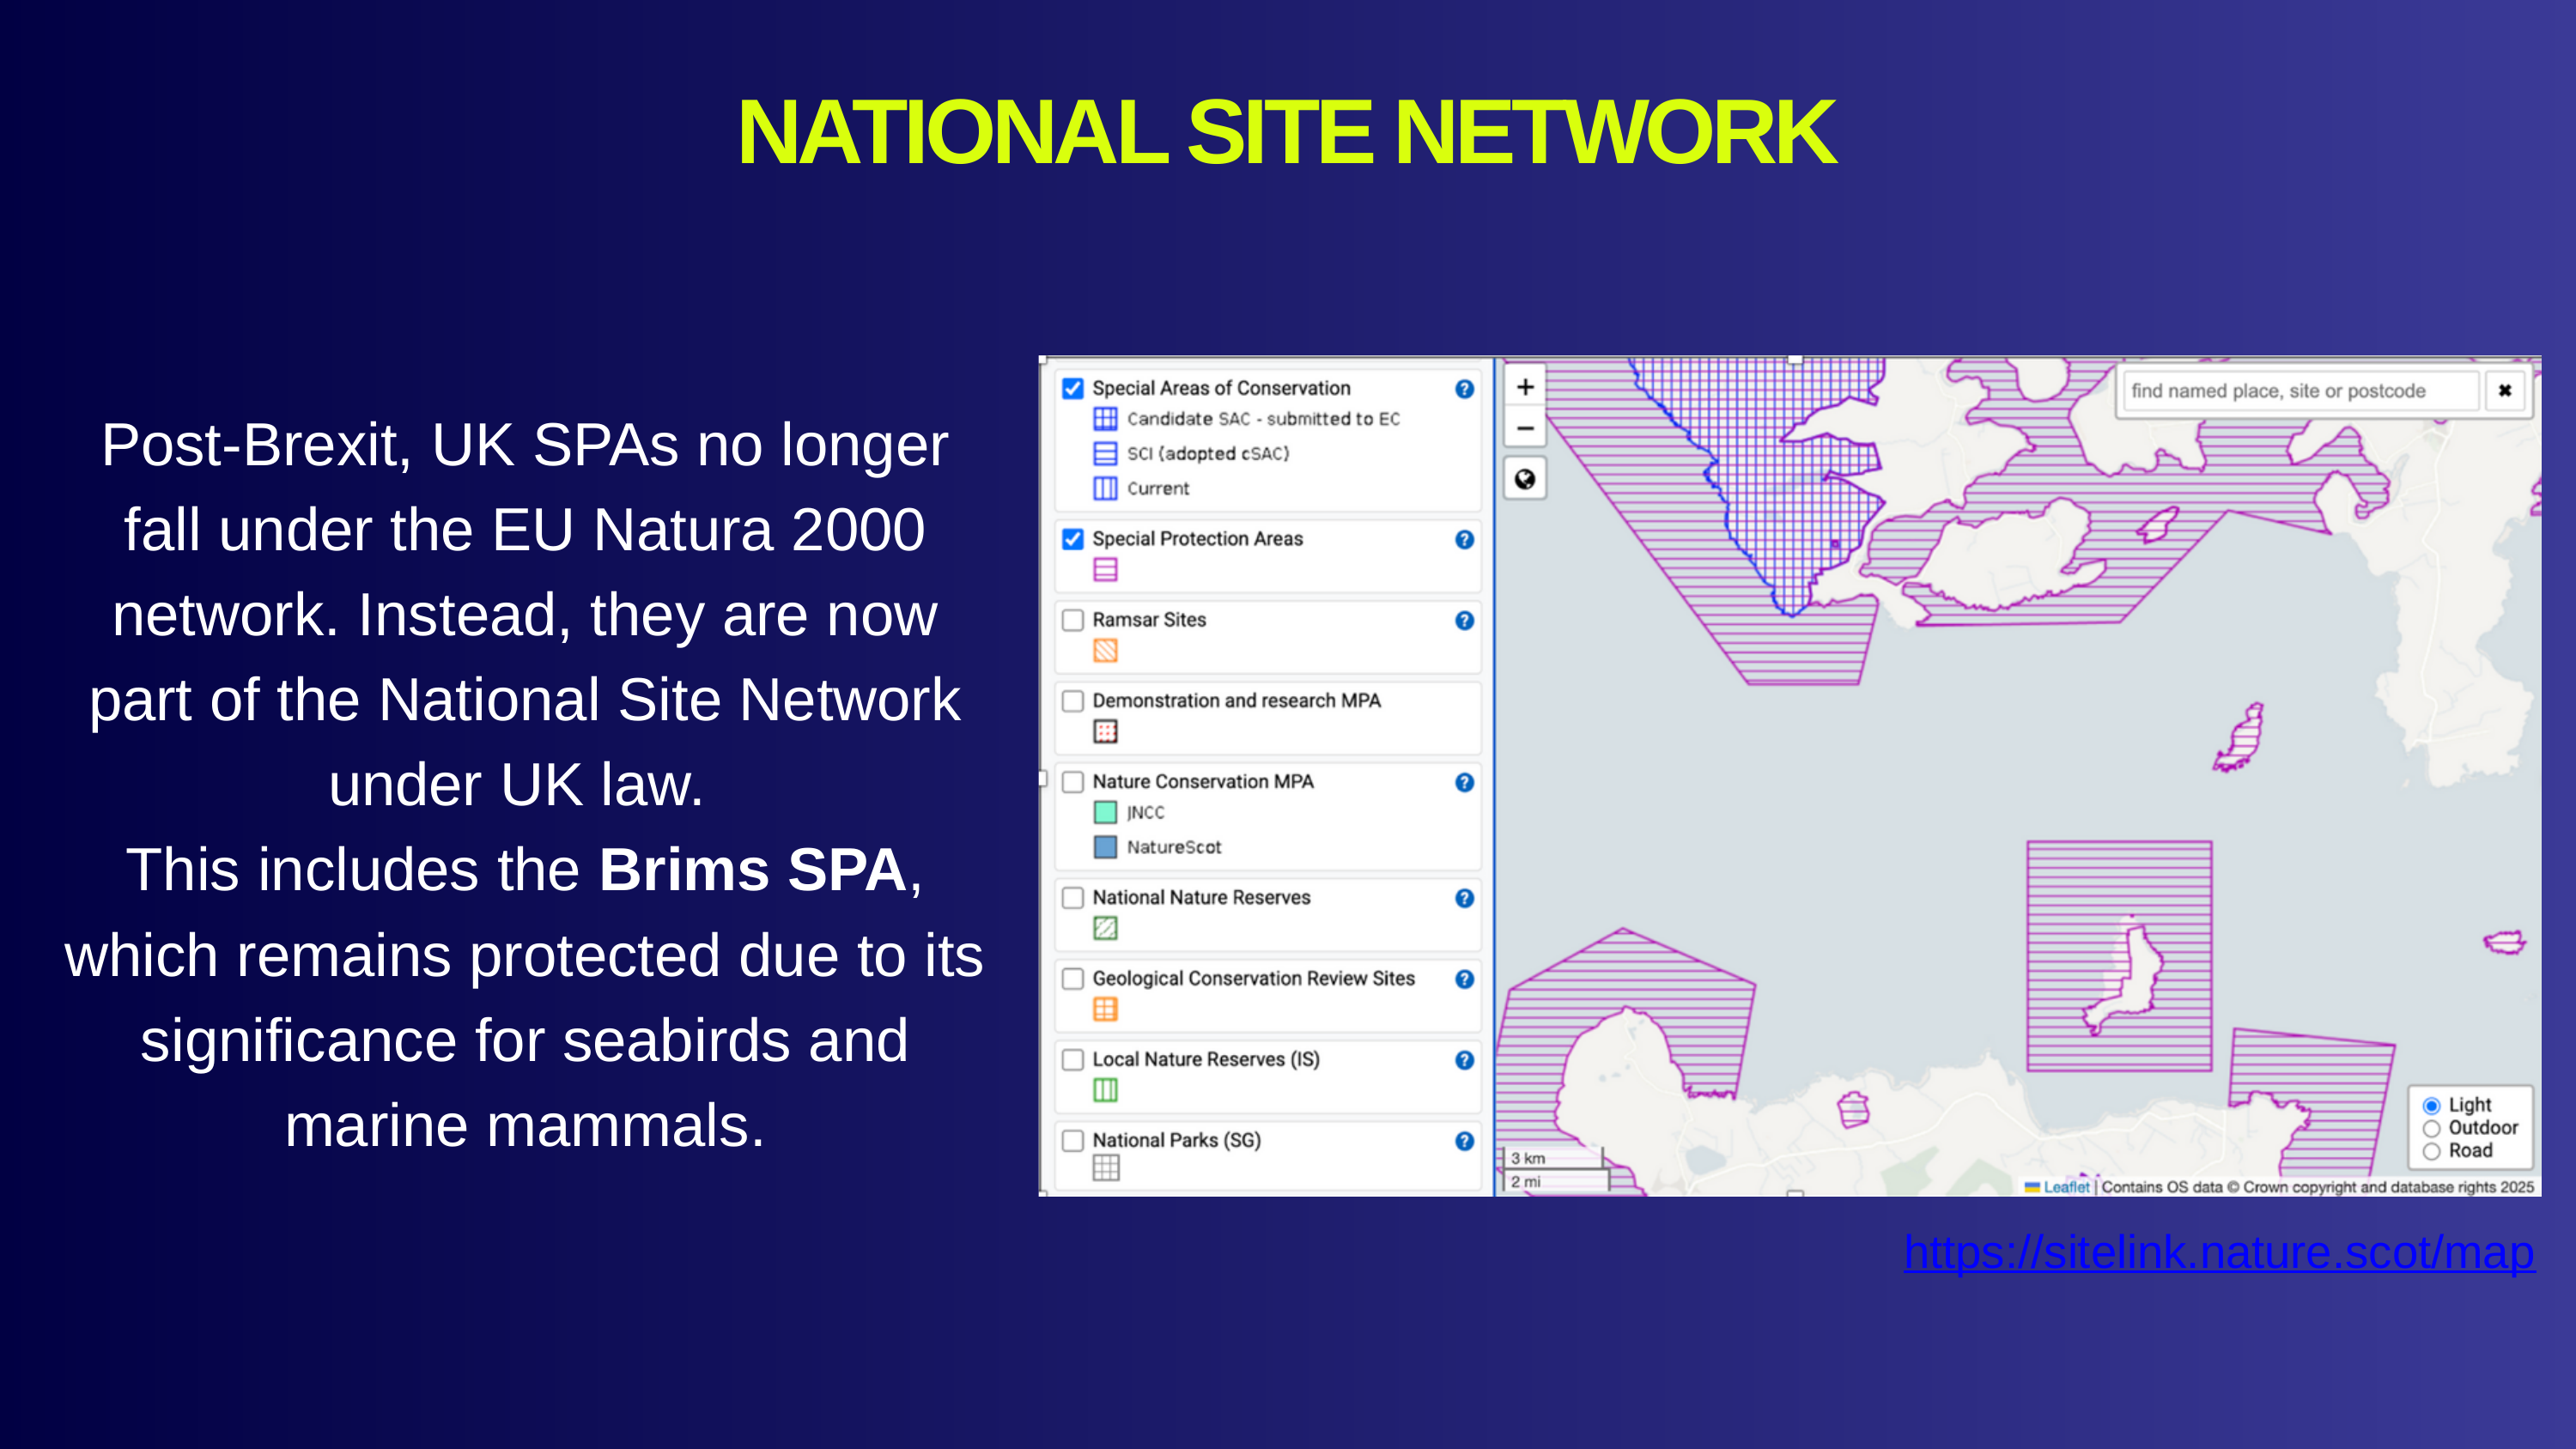

NATIONAL SITE NETWORK

Post-Brexit, UK SPAs no longer fall under the EU Natura 2000 network. Instead, they are now part of the National Site Network under UK law.
This includes the Brims SPA, which remains protected due to its significance for seabirds and marine mammals.
https://sitelink.nature.scot/map